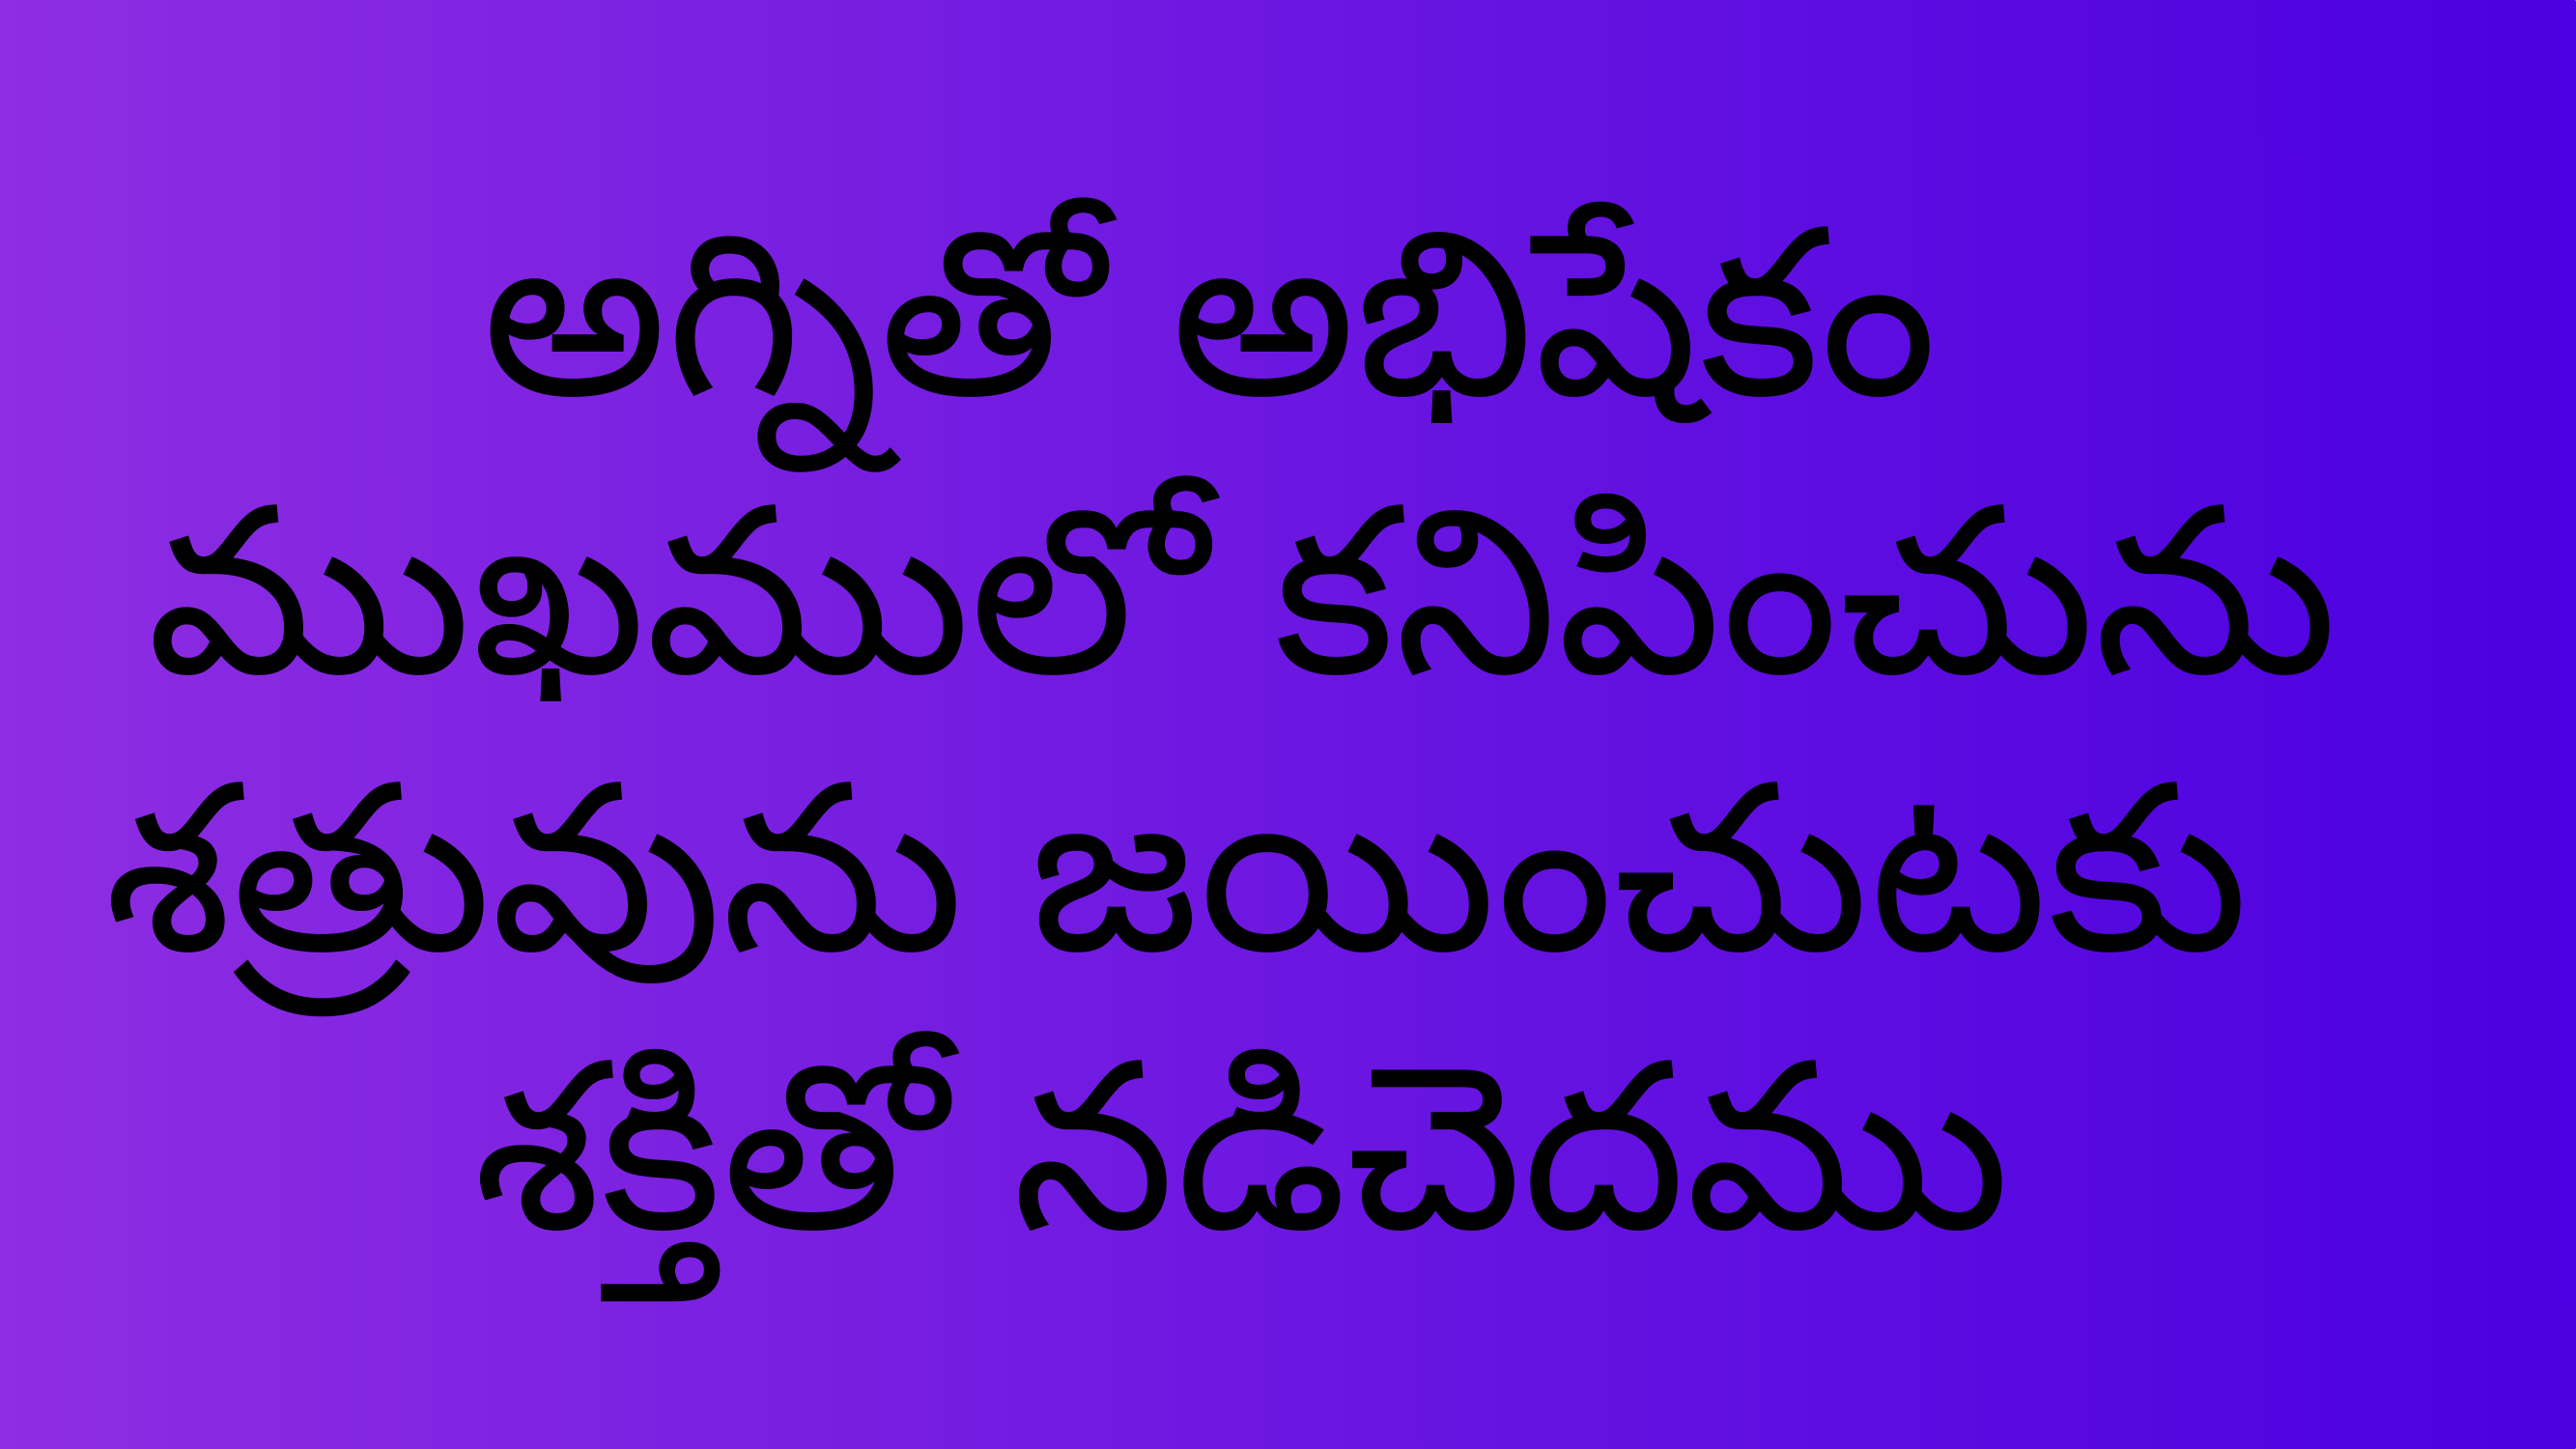

అగ్నితో అభిషేకం
ముఖములో కనిపించును
శత్రువును జయించుటకు
శక్తితో నడిచెదము